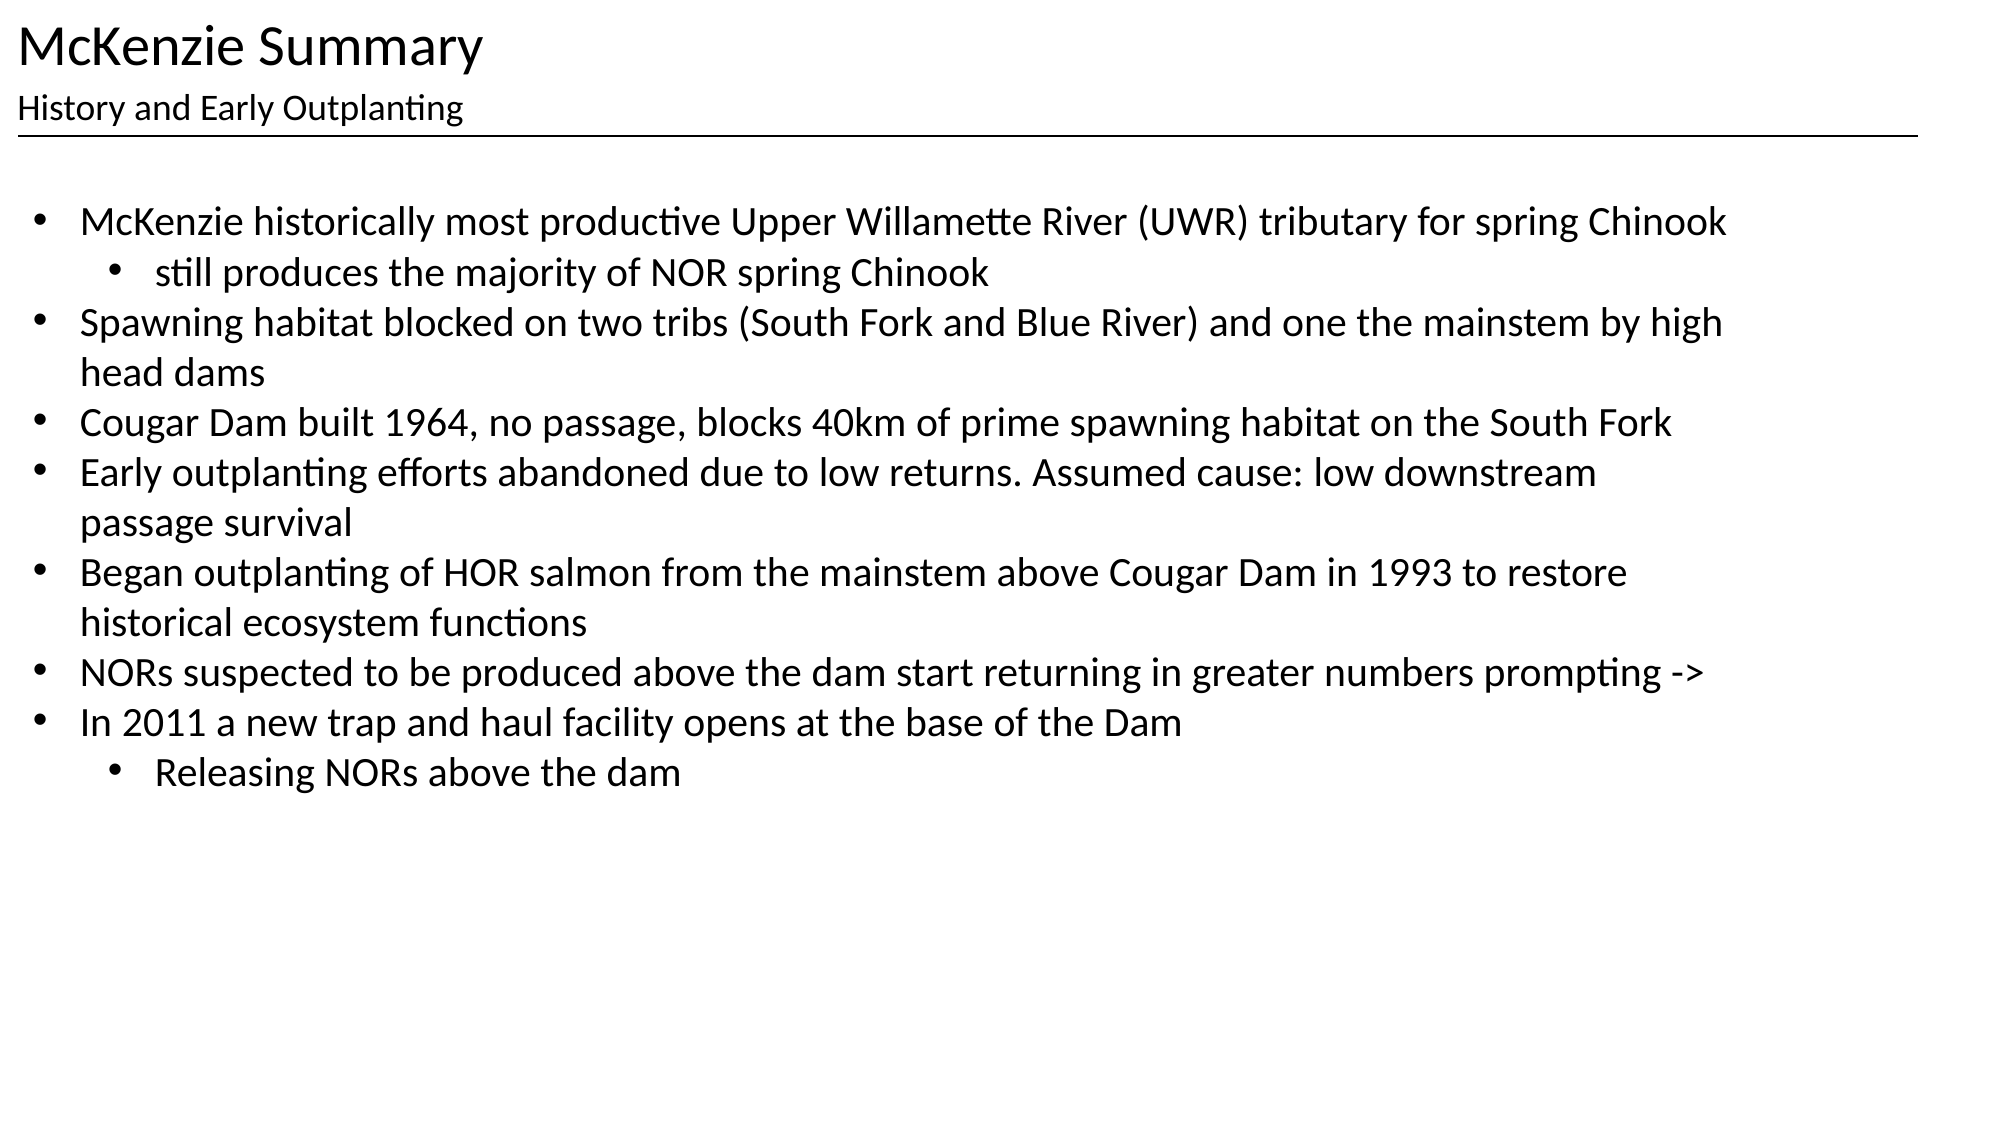

McKenzie Summary
History and Early Outplanting
McKenzie historically most productive Upper Willamette River (UWR) tributary for spring Chinook
still produces the majority of NOR spring Chinook
Spawning habitat blocked on two tribs (South Fork and Blue River) and one the mainstem by high head dams
Cougar Dam built 1964, no passage, blocks 40km of prime spawning habitat on the South Fork
Early outplanting efforts abandoned due to low returns. Assumed cause: low downstream passage survival
Began outplanting of HOR salmon from the mainstem above Cougar Dam in 1993 to restore historical ecosystem functions
NORs suspected to be produced above the dam start returning in greater numbers prompting ->
In 2011 a new trap and haul facility opens at the base of the Dam
Releasing NORs above the dam